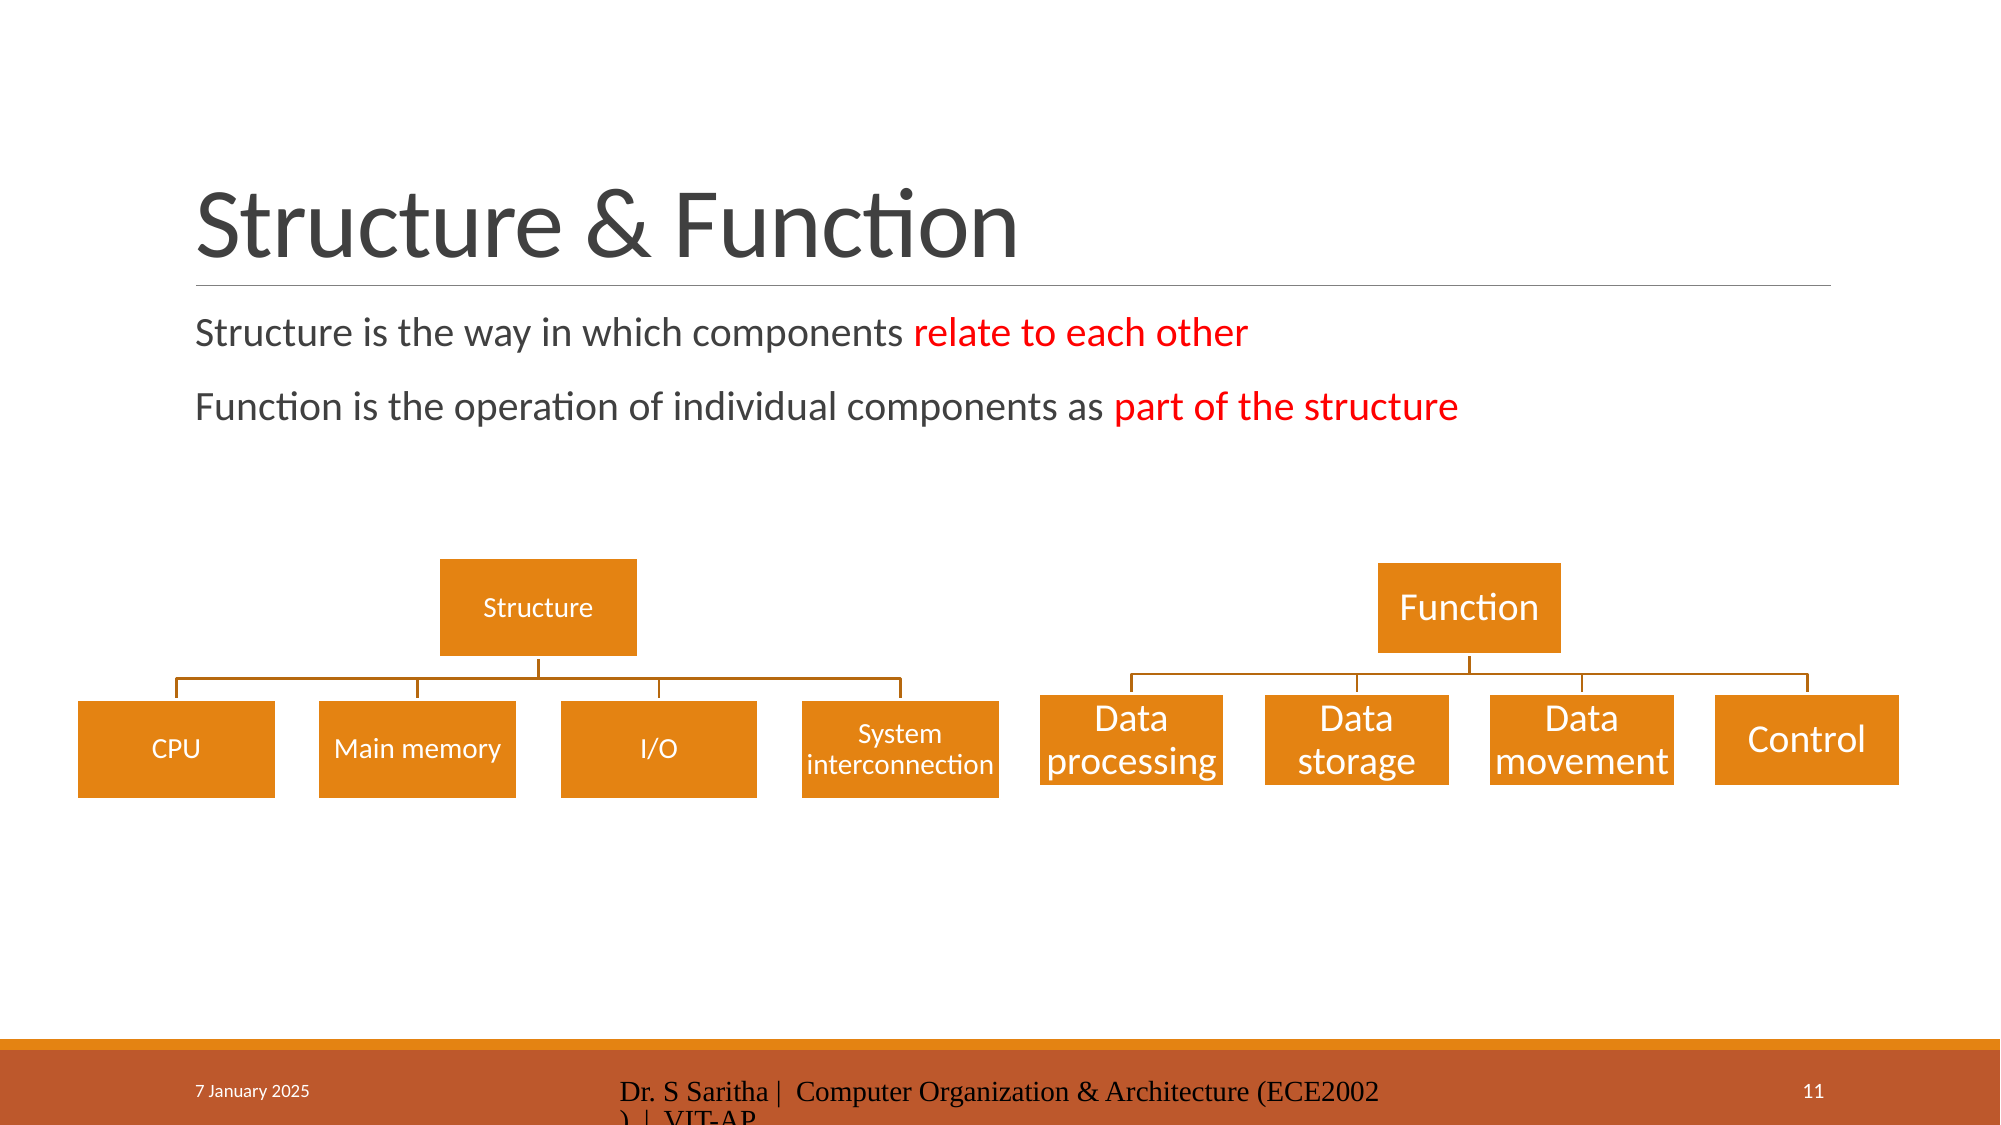

# Structure & Function
Structure is the way in which components relate to each other
Function is the operation of individual components as part of the structure
Function
Data processing
Data storage
Data movement
Control
Structure

CPU
Main memory
I/O
System interconnection
7 January 2025
Dr. S Saritha |  Computer Organization & Architecture (ECE2002)  |  VIT-AP
11